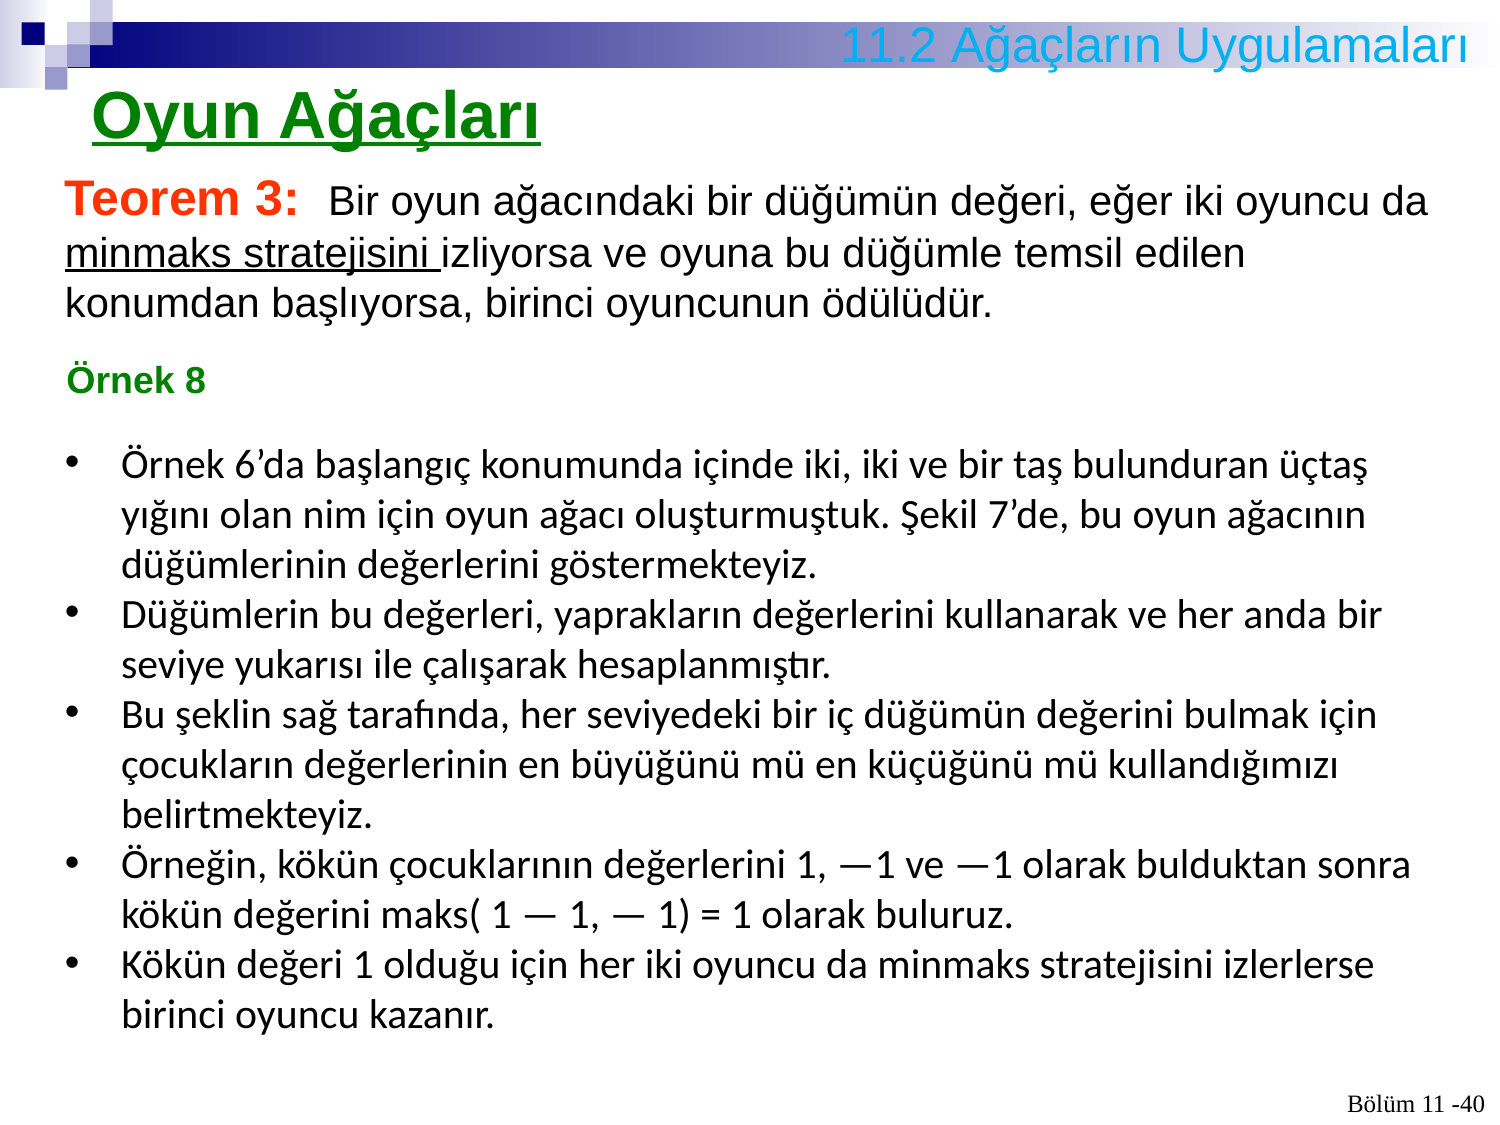

# 11.2 Ağaçların Uygulamaları
Oyun Ağaçları
Teorem 3:  Bir oyun ağacındaki bir düğümün değeri, eğer iki oyuncu da minmaks stratejisini izliyorsa ve oyuna bu düğümle temsil edilen konumdan başlıyorsa, birinci oyuncunun ödülüdür.

Örnek 8
Örnek 6’da başlangıç konumunda içinde iki, iki ve bir taş bulunduran üçtaş yığını olan nim için oyun ağacı oluşturmuştuk. Şekil 7’de, bu oyun ağacının düğümlerinin değerlerini göster­mekteyiz.
Düğümlerin bu değerleri, yaprakların değerlerini kullanarak ve her anda bir seviye yukarısı ile çalışarak hesaplanmıştır.
Bu şeklin sağ tarafında, her seviyedeki bir iç düğümün değerini bulmak için çocukların değerlerinin en büyüğünü mü en küçüğünü mü kullandığımızı belirtmekteyiz.
Örneğin, kökün çocuklarının değerlerini 1, —1 ve —1 olarak bulduktan sonra kökün değerini maks( 1 — 1, — 1) = 1 olarak buluruz.
Kökün değeri 1 olduğu için her iki oyuncu da minmaks stratejisini izlerlerse birinci oyuncu kazanır.
Bölüm 11 -40